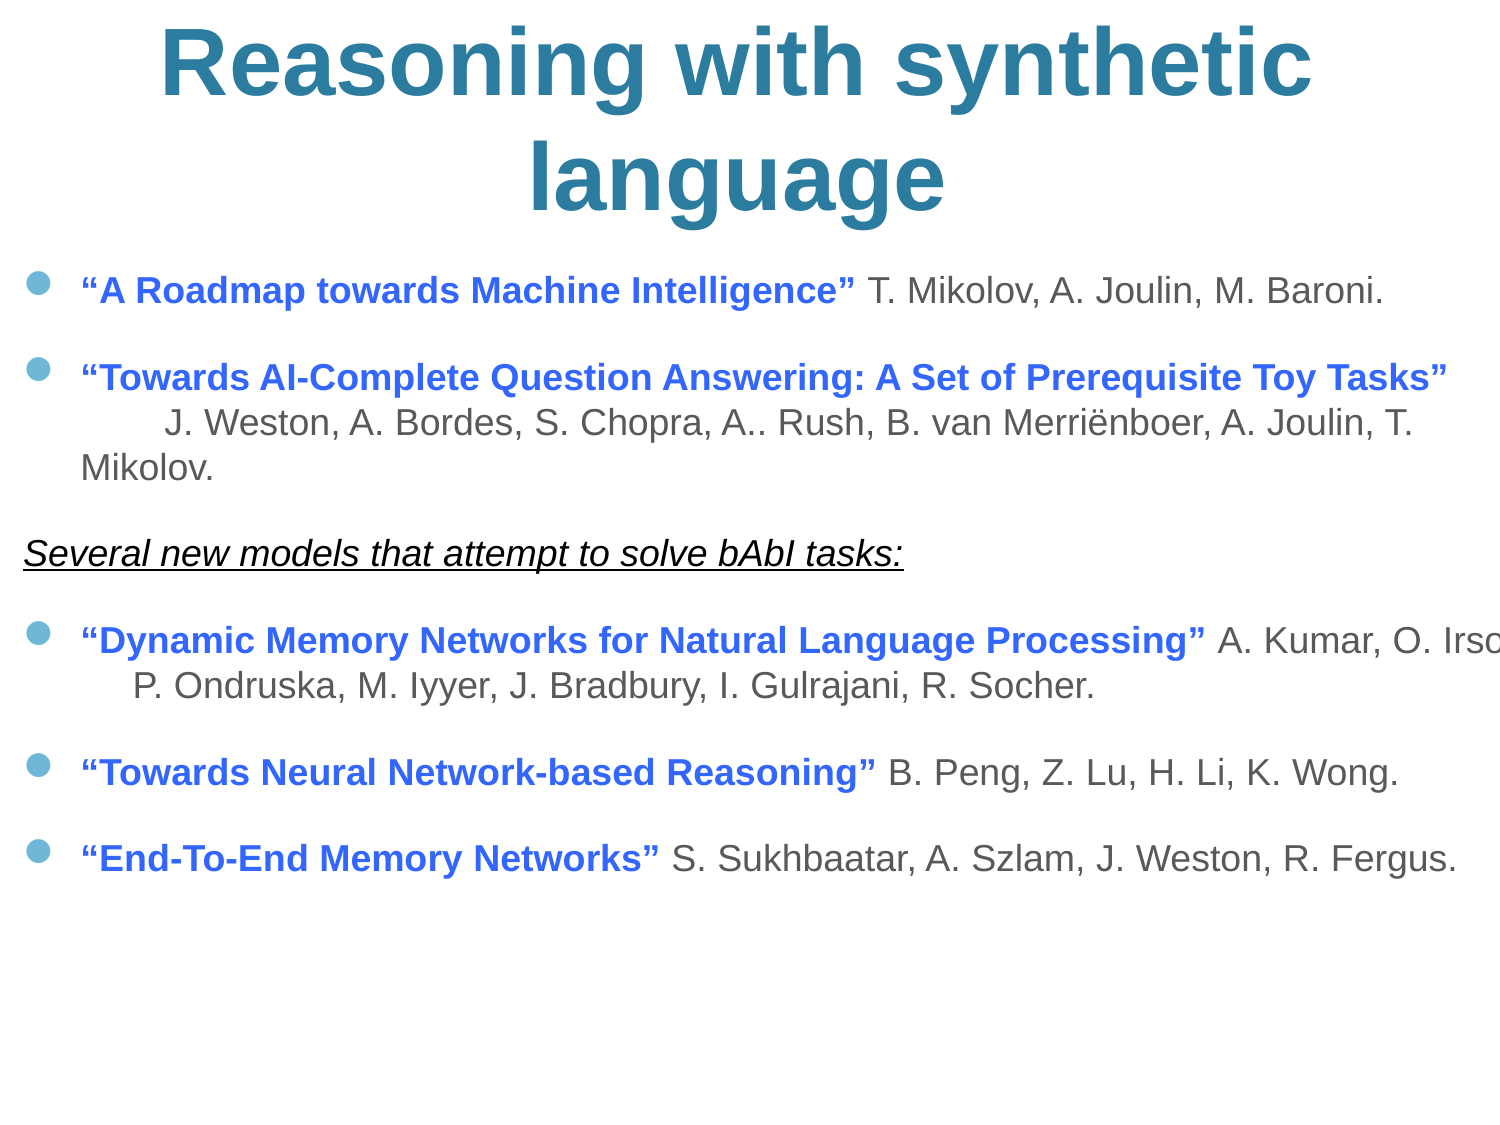

# Reasoning with synthetic language
“A Roadmap towards Machine Intelligence” T. Mikolov, A. Joulin, M. Baroni.
“Towards AI-Complete Question Answering: A Set of Prerequisite Toy Tasks”                 J. Weston, A. Bordes, S. Chopra, A.. Rush, B. van Merriënboer, A. Joulin, T. Mikolov.
Several new models that attempt to solve bAbI tasks:
“Dynamic Memory Networks for Natural Language Processing” A. Kumar, O. Irsoy,      P. Ondruska, M. Iyyer, J. Bradbury, I. Gulrajani, R. Socher.
“Towards Neural Network-based Reasoning” B. Peng, Z. Lu, H. Li, K. Wong.
“End-To-End Memory Networks” S. Sukhbaatar, A. Szlam, J. Weston, R. Fergus.